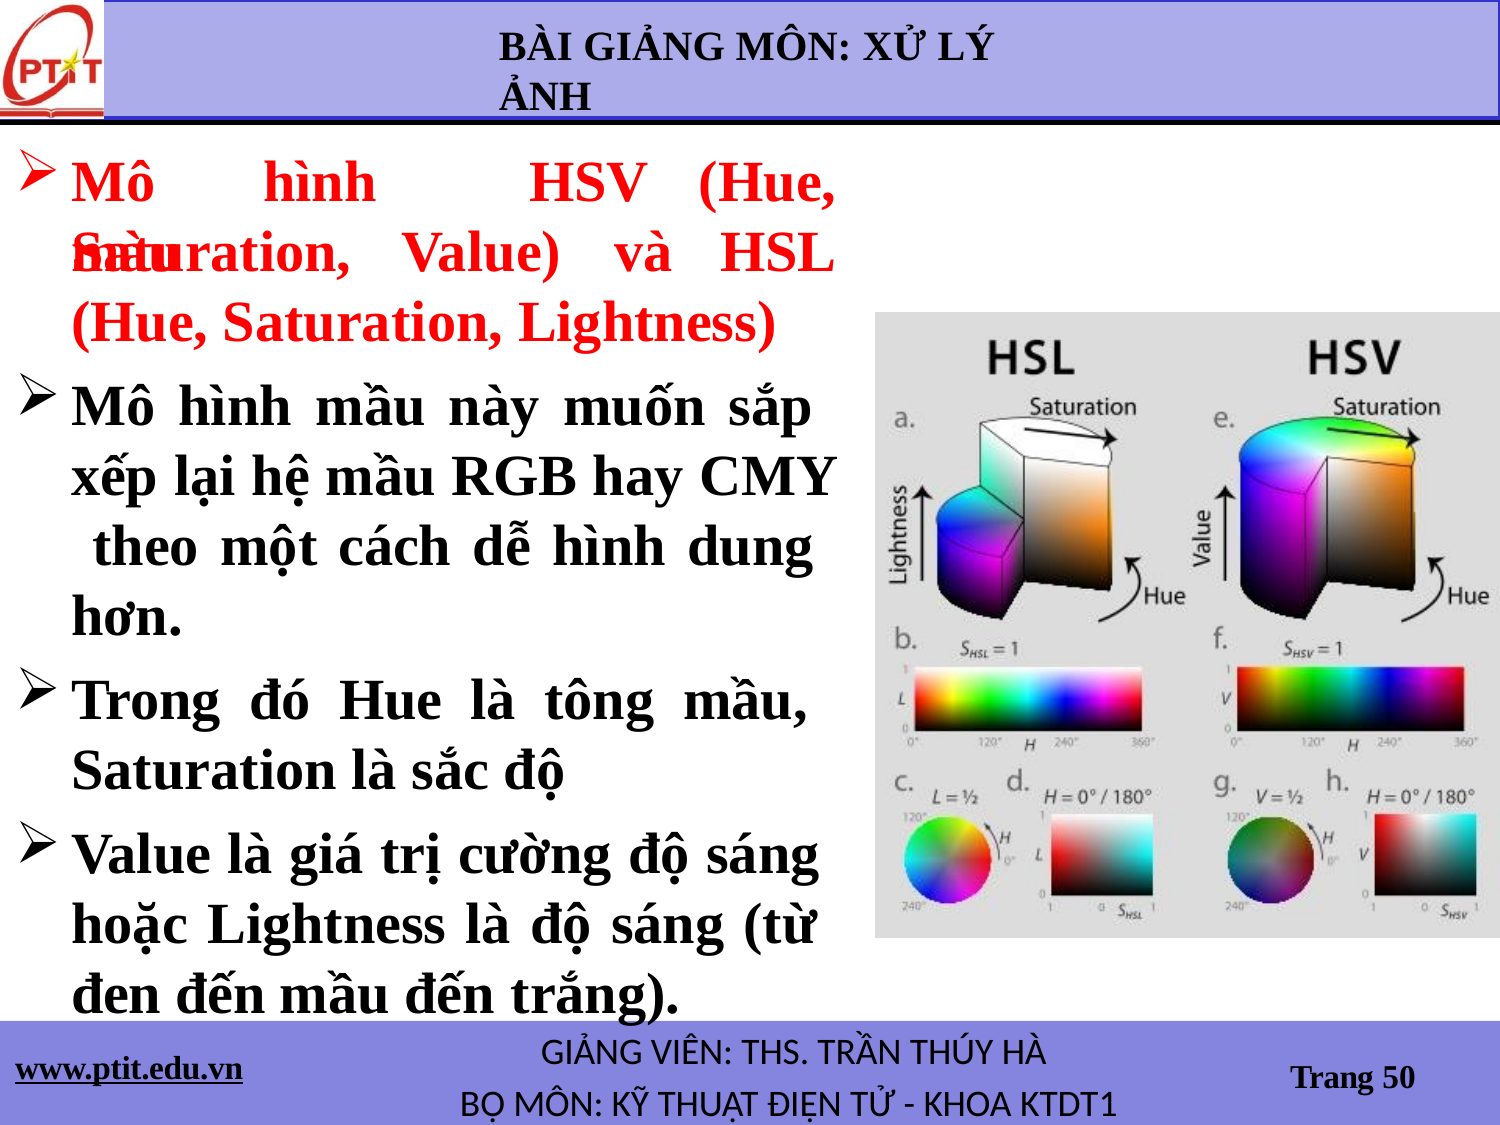

BÀI GIẢNG MÔN: XỬ LÝ ẢNH
Mô	hình	màu
HSV	(Hue,
HSL
Saturation,	Value)	và
(Hue, Saturation, Lightness)
Mô hình mầu này muốn sắp  xếp lại hệ mầu RGB hay CMY  theo một cách dễ hình dung  hơn.
Trong đó Hue là tông mầu,  Saturation là sắc độ
Value là giá trị cường độ sáng  hoặc Lightness là độ sáng (từ  đen đến mầu đến trắng).

GIẢNG VIÊN: THS. TRẦN THÚY HÀ
BỘ MÔN: KỸ THUẬT ĐIỆN TỬ - KHOA KTDT1
www.ptit.edu.vn
Trang 50